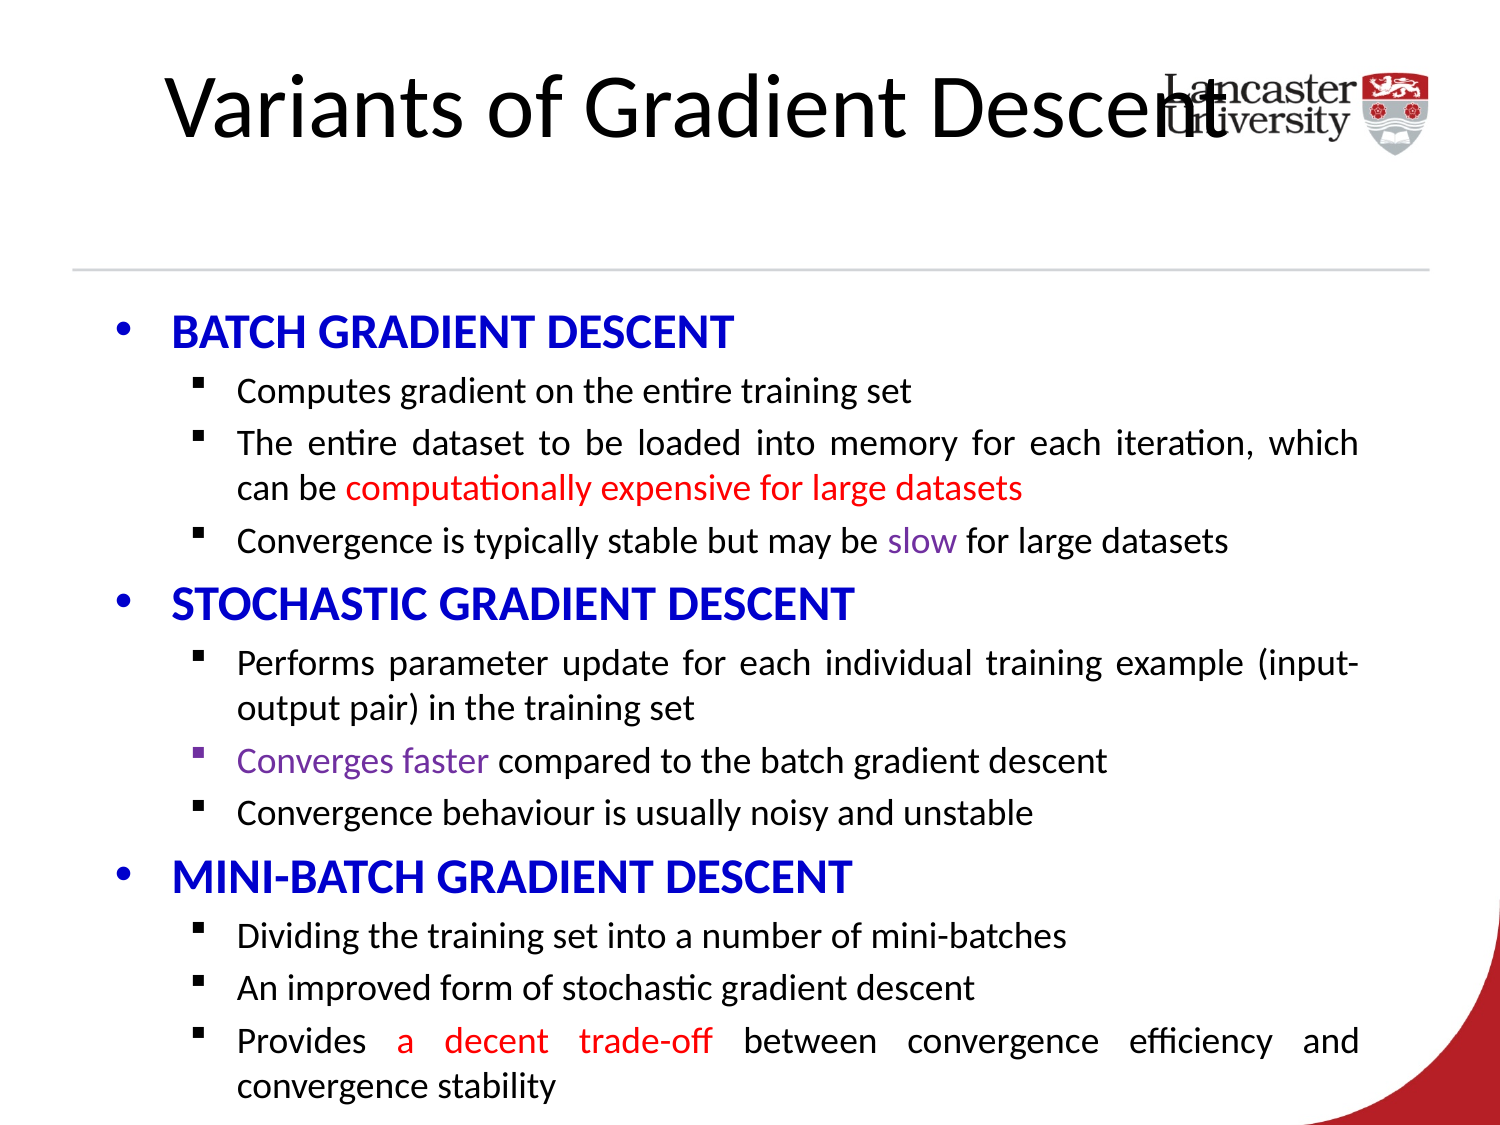

Variants of Gradient Descent
BATCH GRADIENT DESCENT
Computes gradient on the entire training set
The entire dataset to be loaded into memory for each iteration, which can be computationally expensive for large datasets
Convergence is typically stable but may be slow for large datasets
STOCHASTIC GRADIENT DESCENT
Performs parameter update for each individual training example (input-output pair) in the training set
Converges faster compared to the batch gradient descent
Convergence behaviour is usually noisy and unstable
MINI-BATCH GRADIENT DESCENT
Dividing the training set into a number of mini-batches
An improved form of stochastic gradient descent
Provides a decent trade-off between convergence efficiency and convergence stability